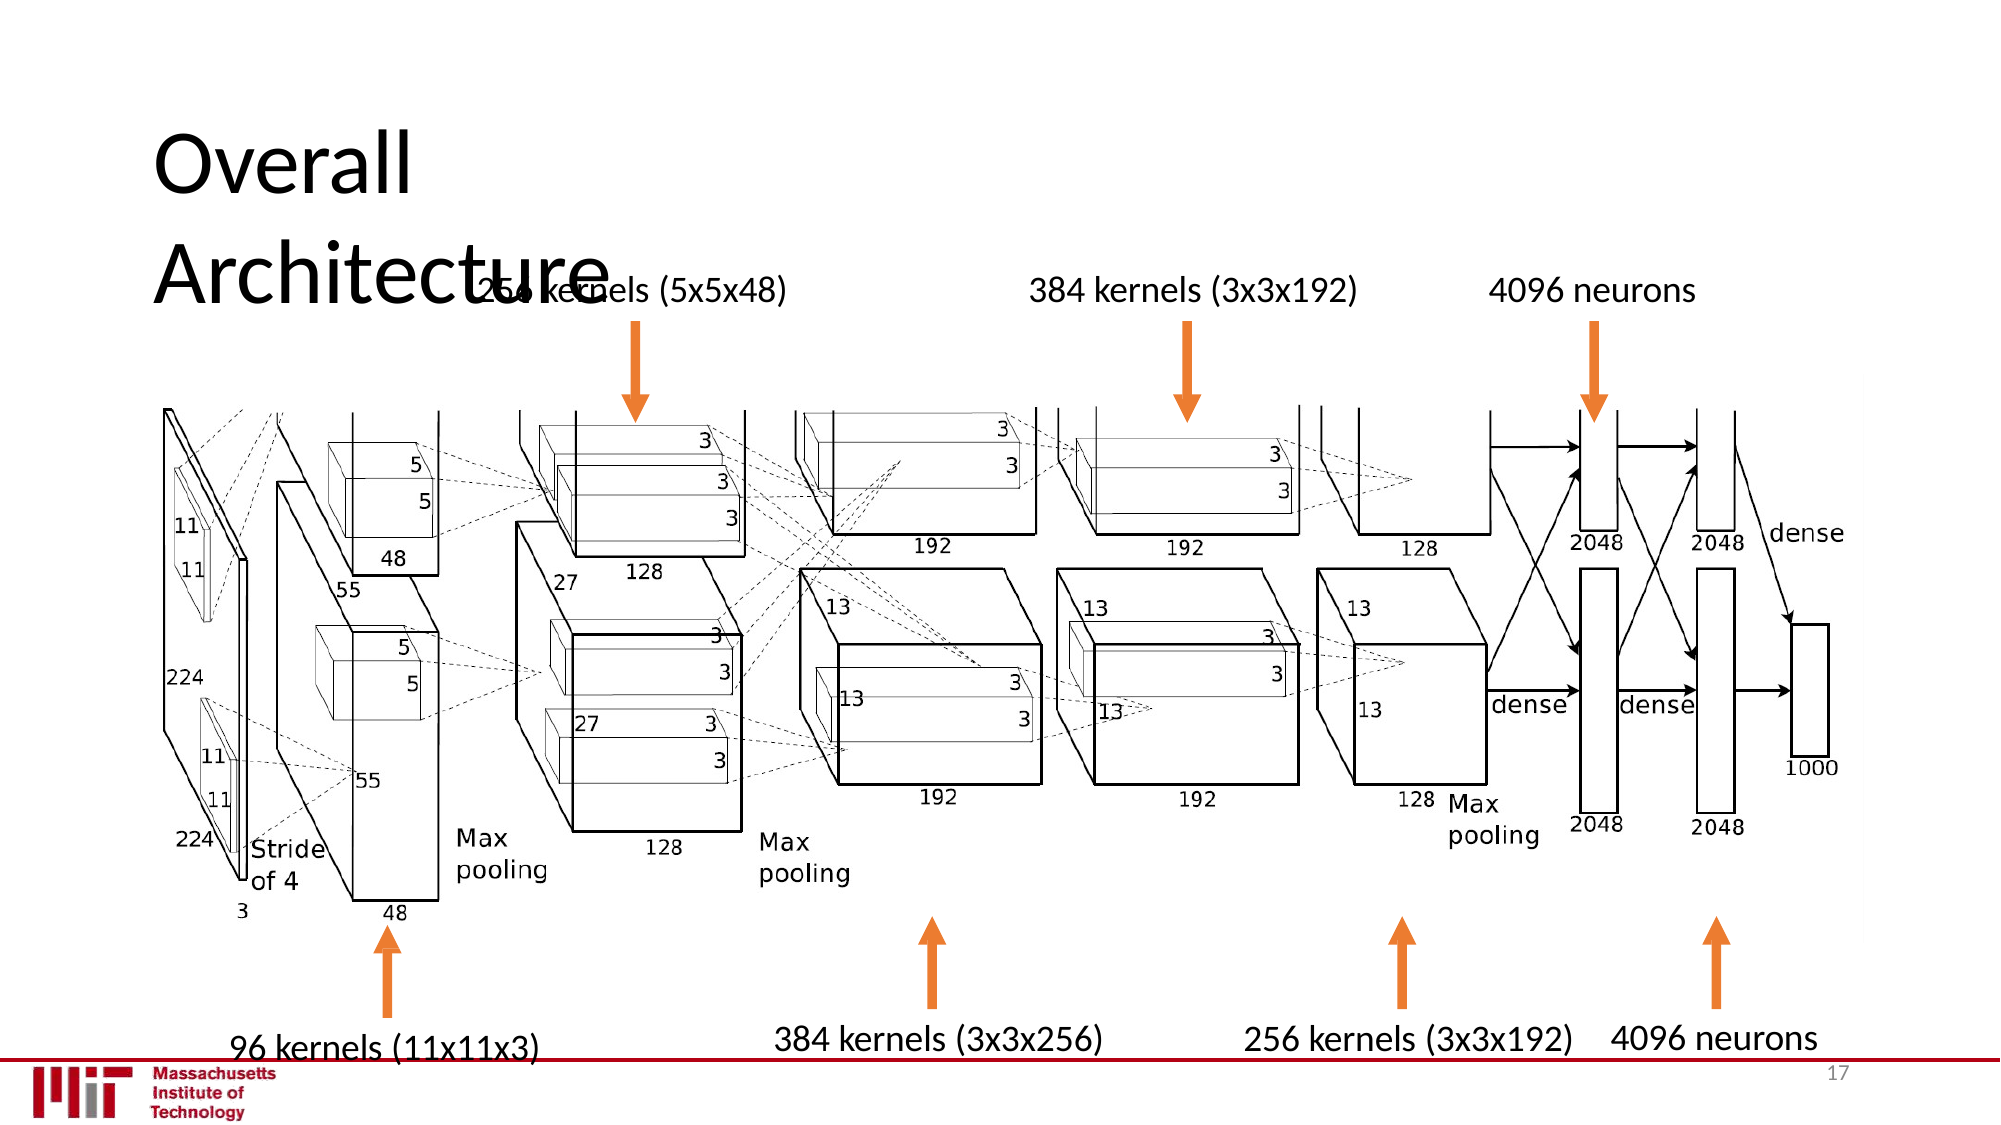

# Overall Architecture
256 kernels (5x5x48)
384 kernels (3x3x192)
4096 neurons

384 kernels (3x3x256)
256 kernels (3x3x192)
4096 neurons
17
96 kernels (11x11x3)